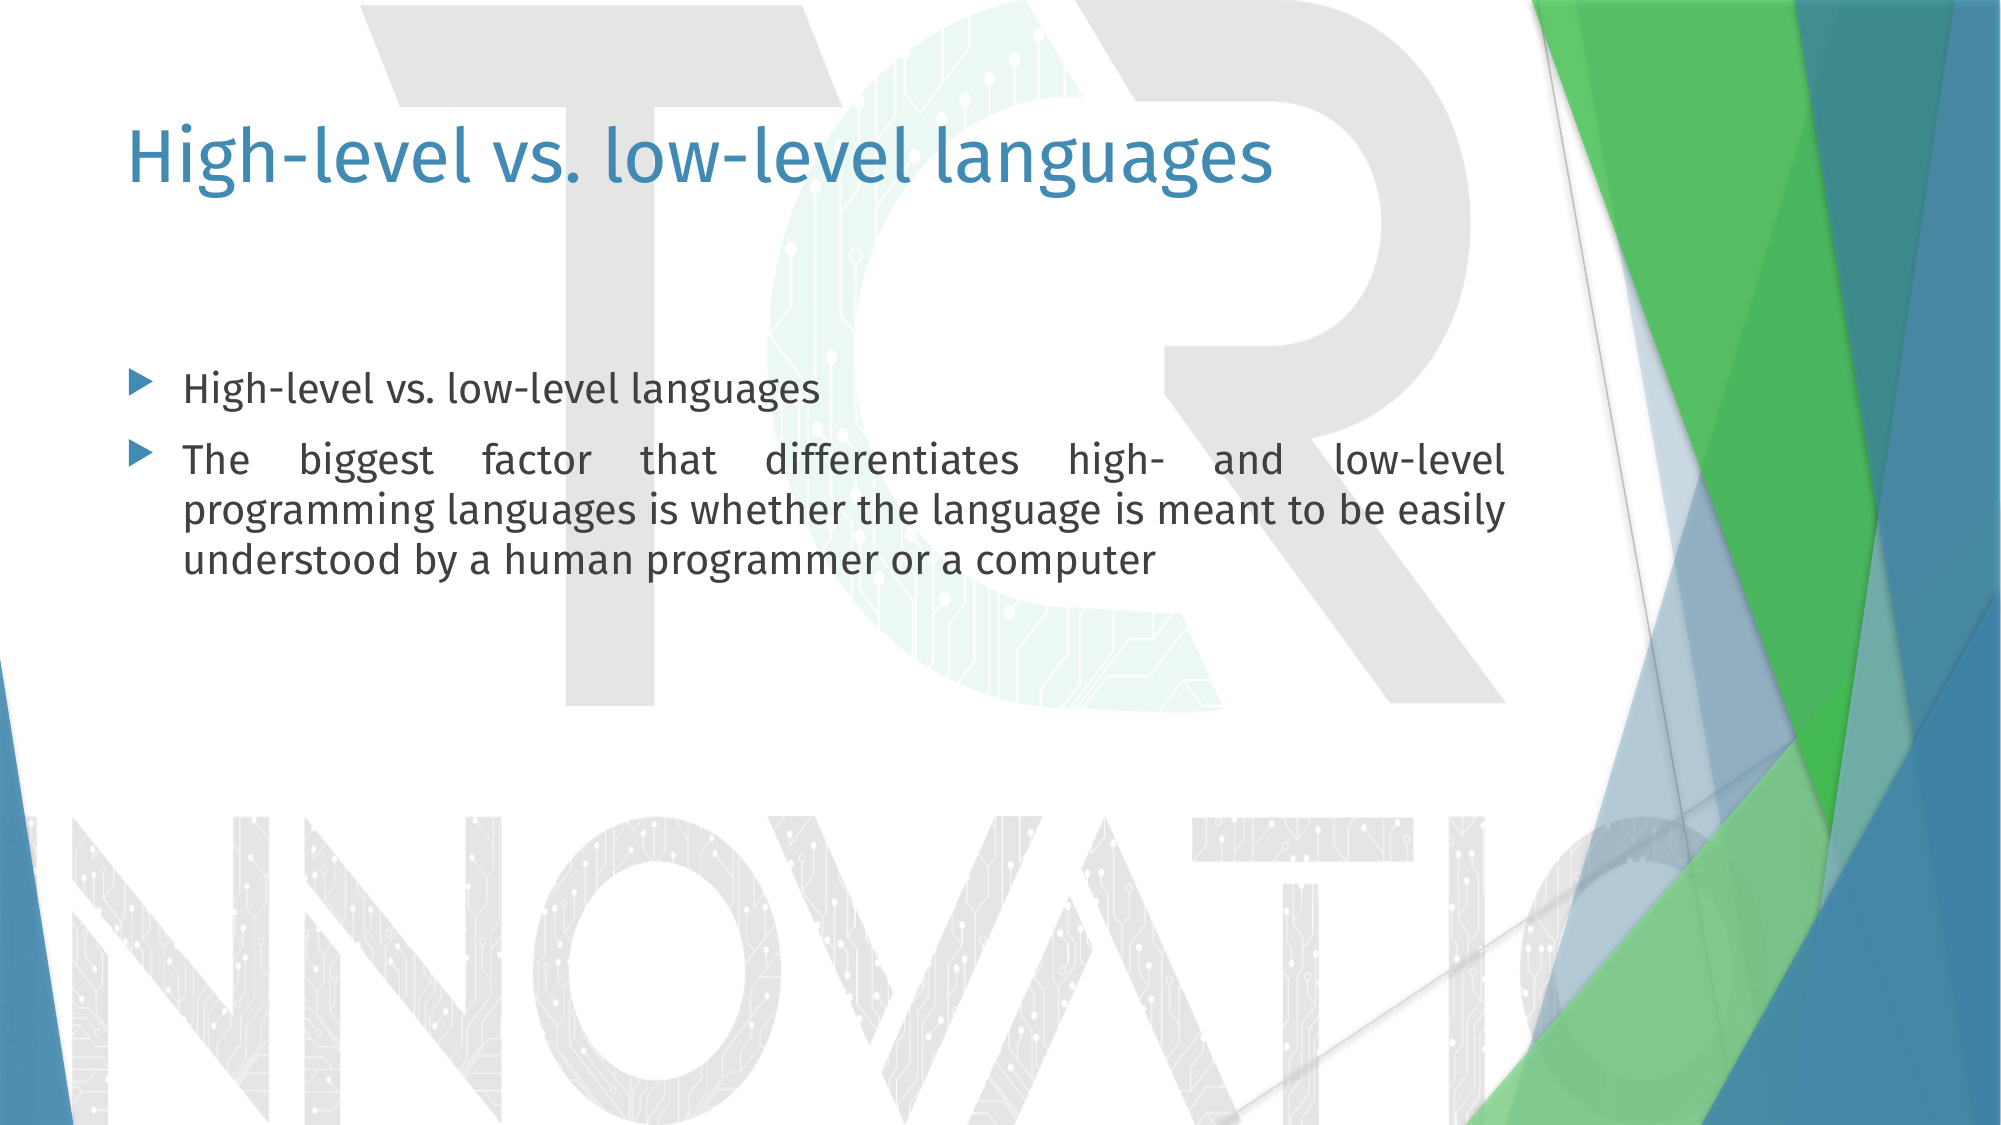

# High-level vs. low-level languages
High-level vs. low-level languages
The biggest factor that differentiates high- and low-level programming languages is whether the language is meant to be easily understood by a human programmer or a computer